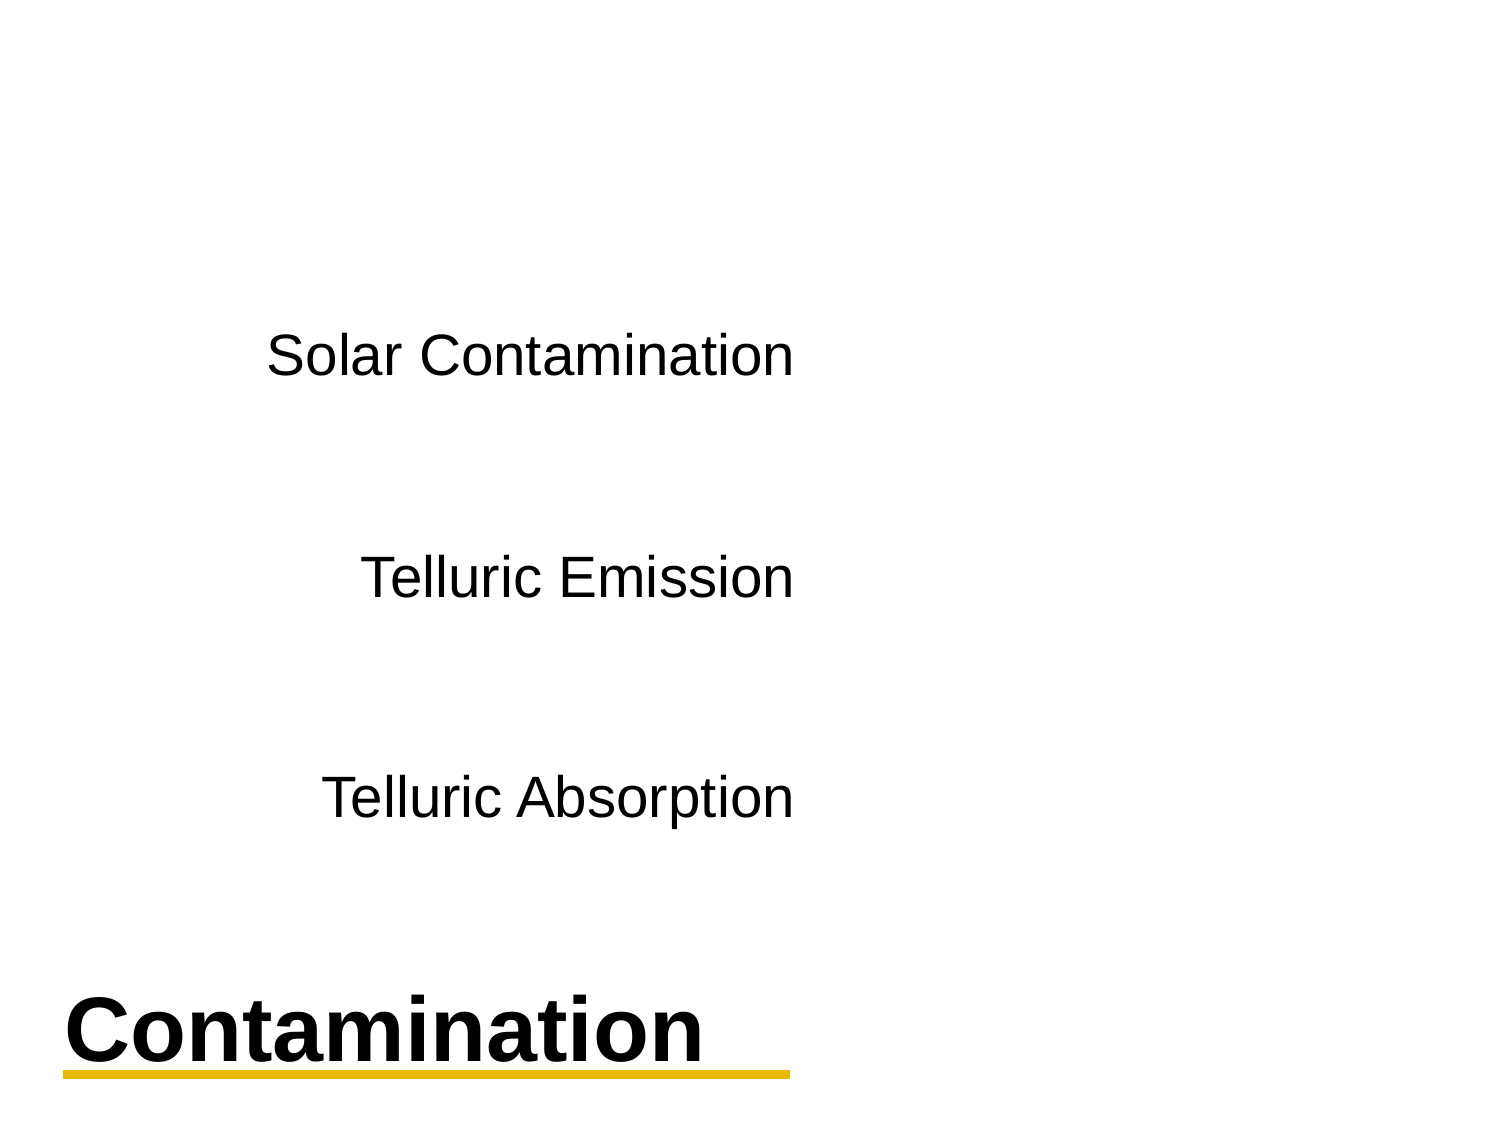

Solar Contamination
Telluric Emission
Telluric Absorption
Contamination